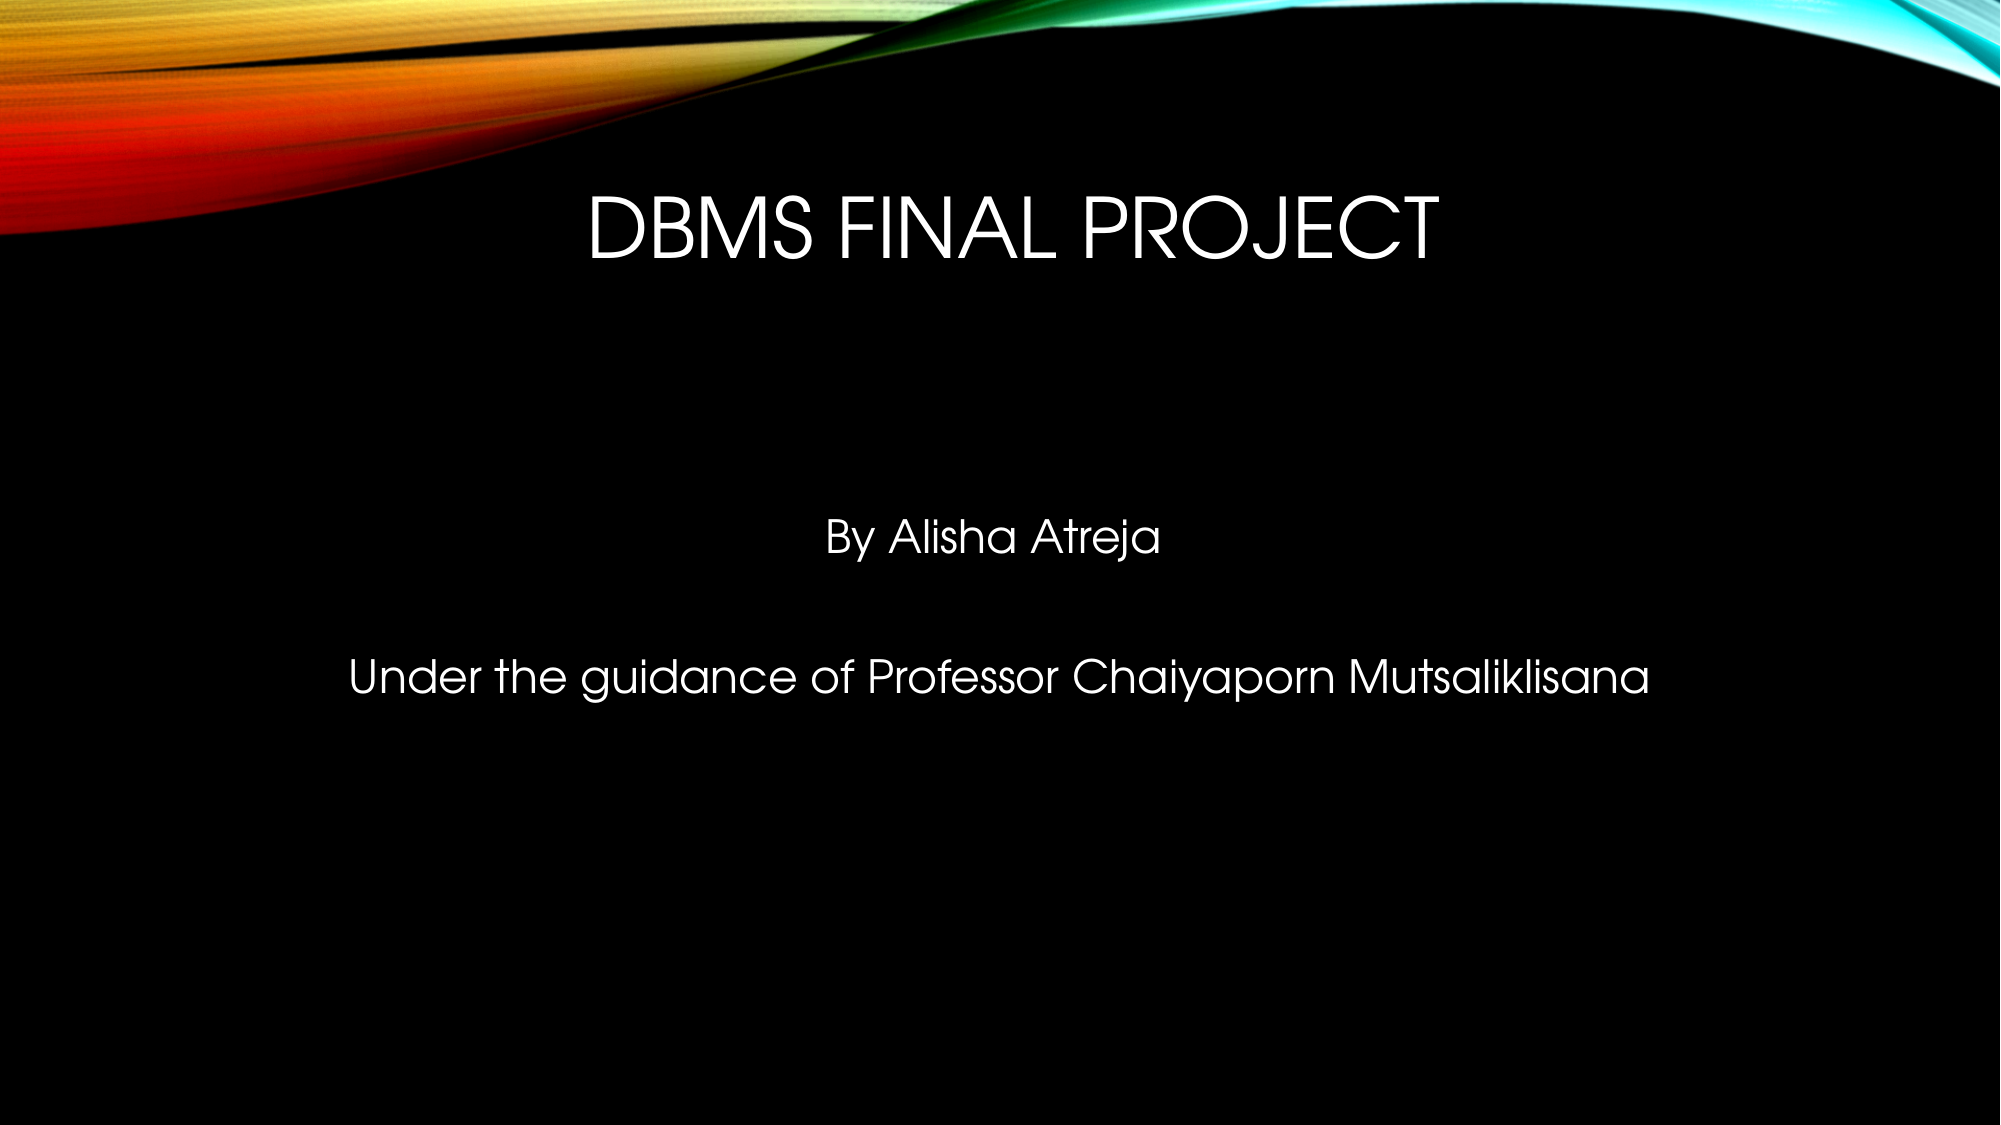

# DBMS FINAL PROJECT

By Alisha Atreja

Under the guidance of Professor Chaiyaporn Mutsaliklisana